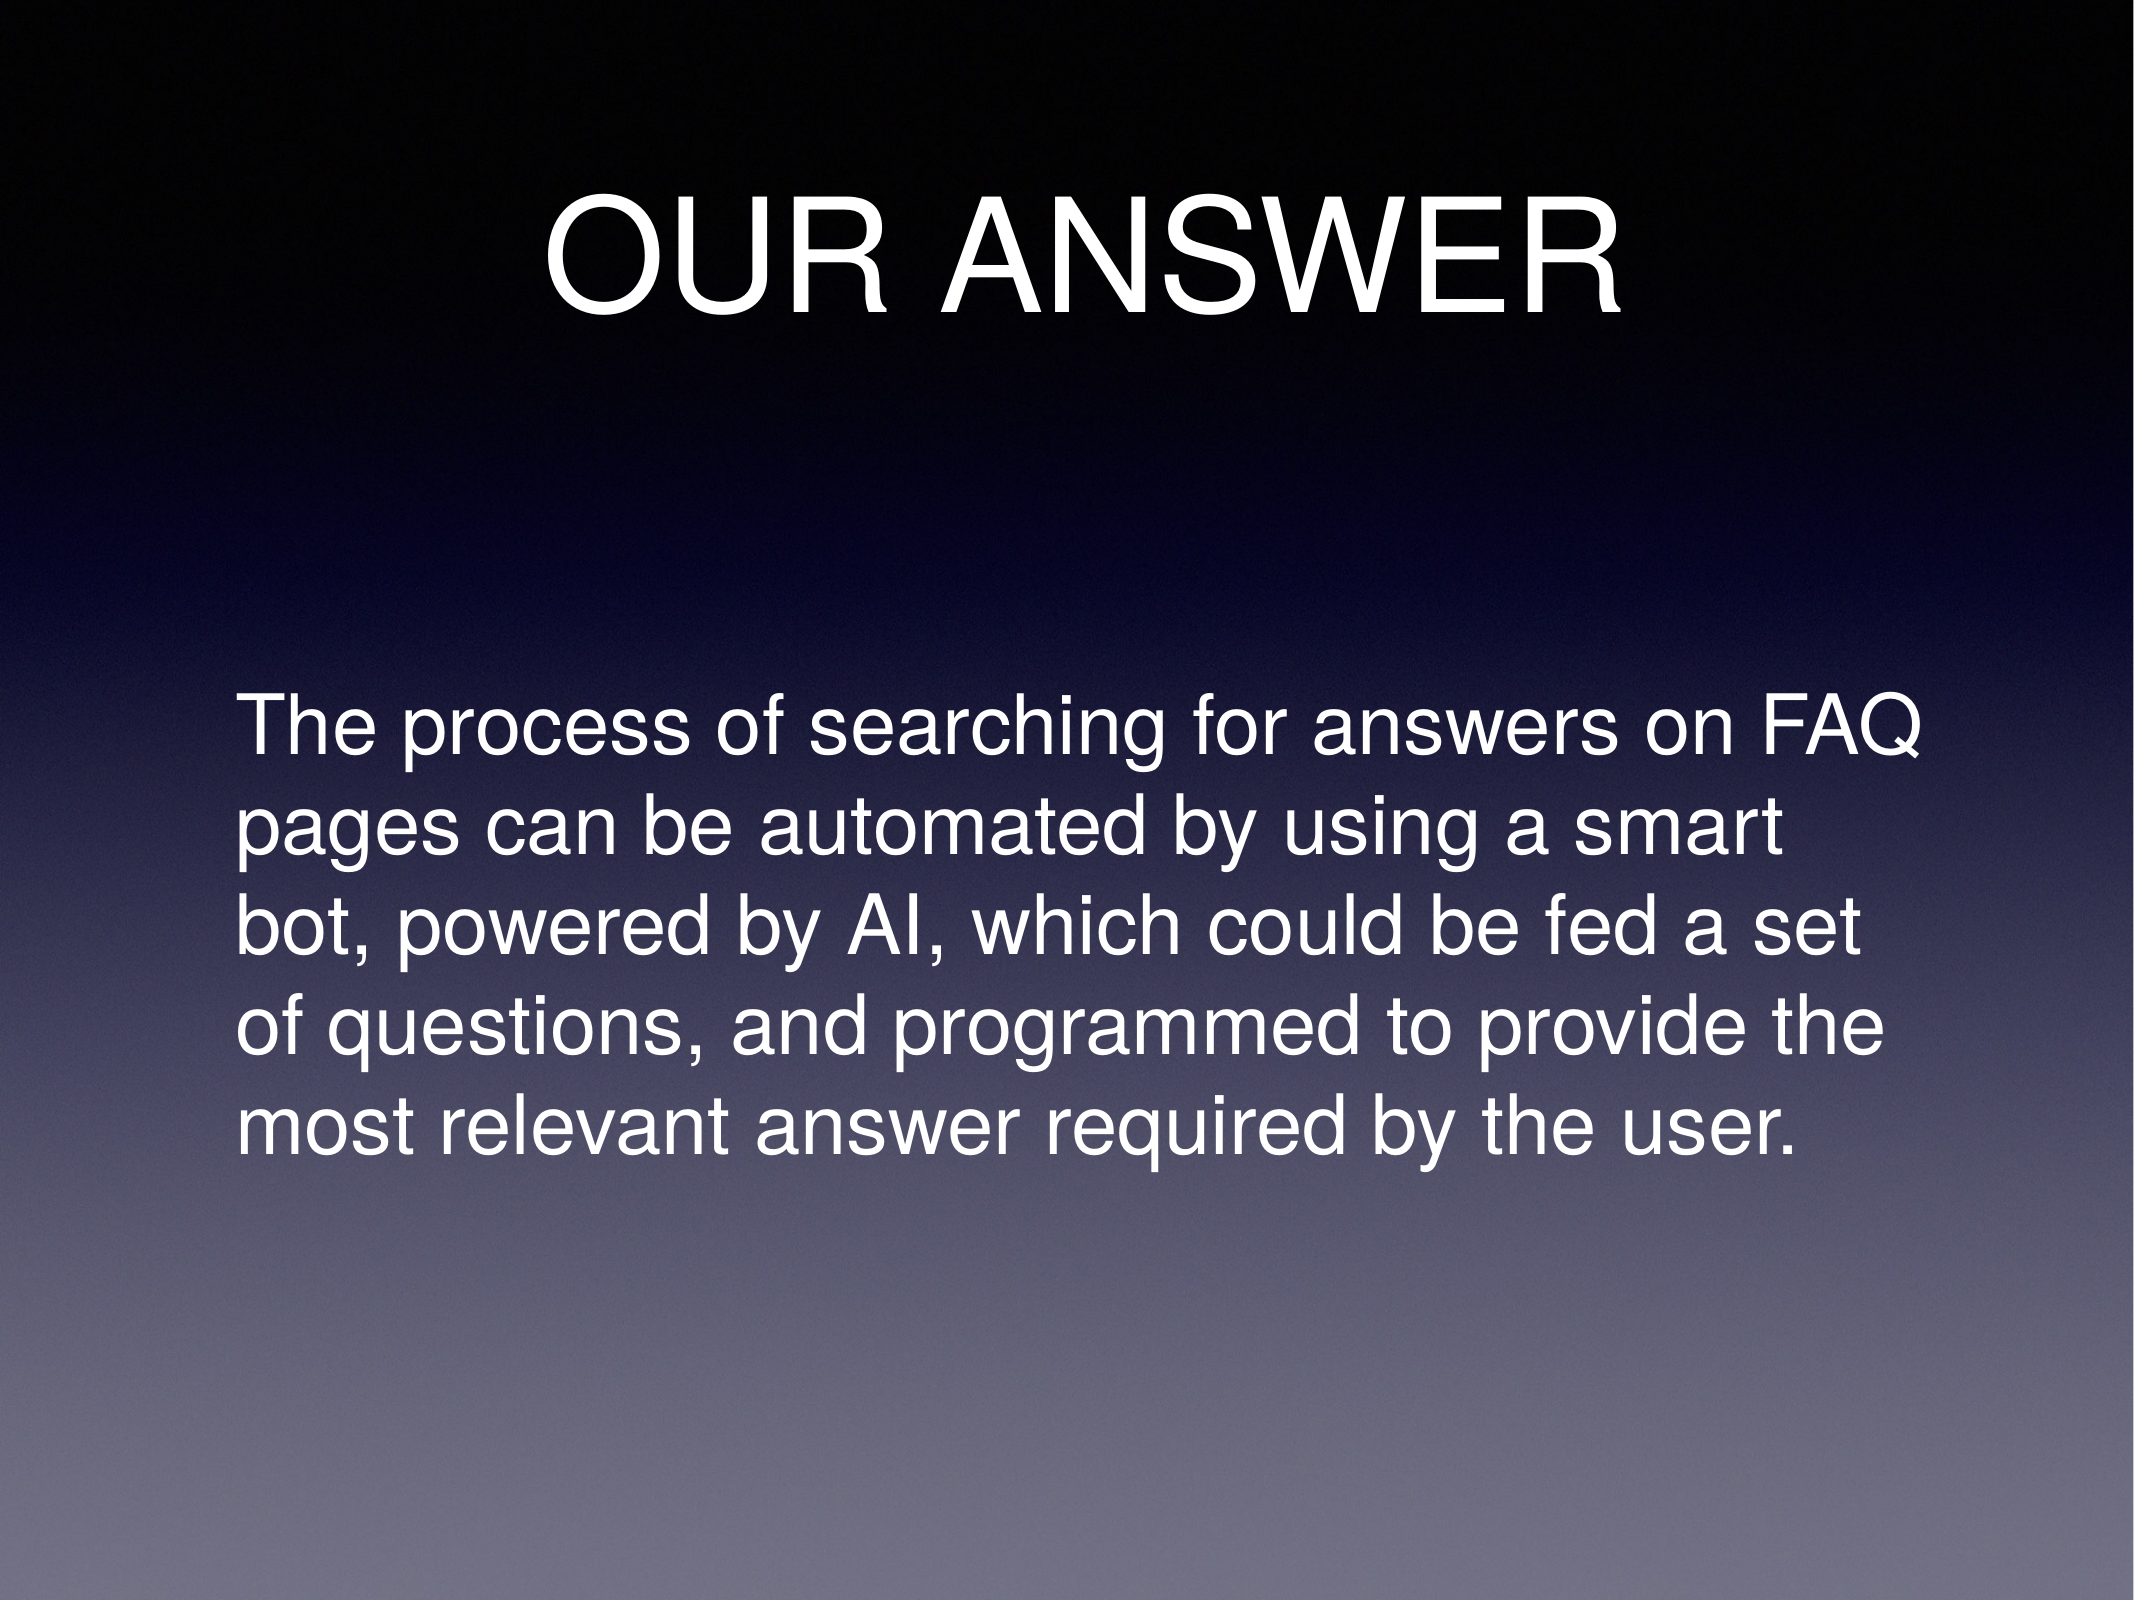

OUR ANSWER
# The process of searching for answers on FAQ pages can be automated by using a smart bot, powered by AI, which could be fed a set of questions, and programmed to provide the most relevant answer required by the user.